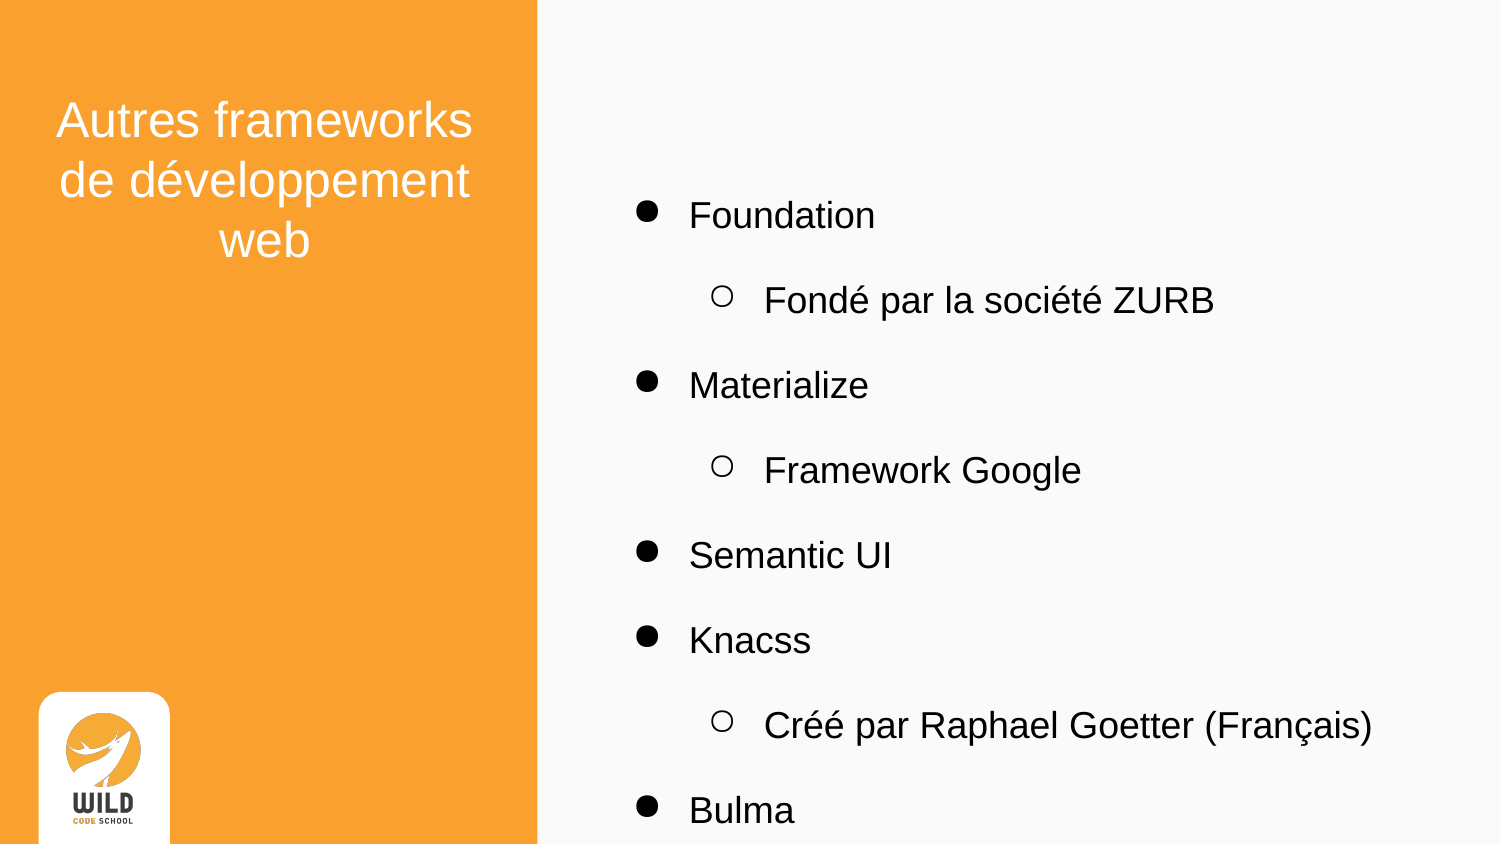

# Autres frameworks de développement web
Foundation
Fondé par la société ZURB
Materialize
Framework Google
Semantic UI
Knacss
Créé par Raphael Goetter (Français)
Bulma